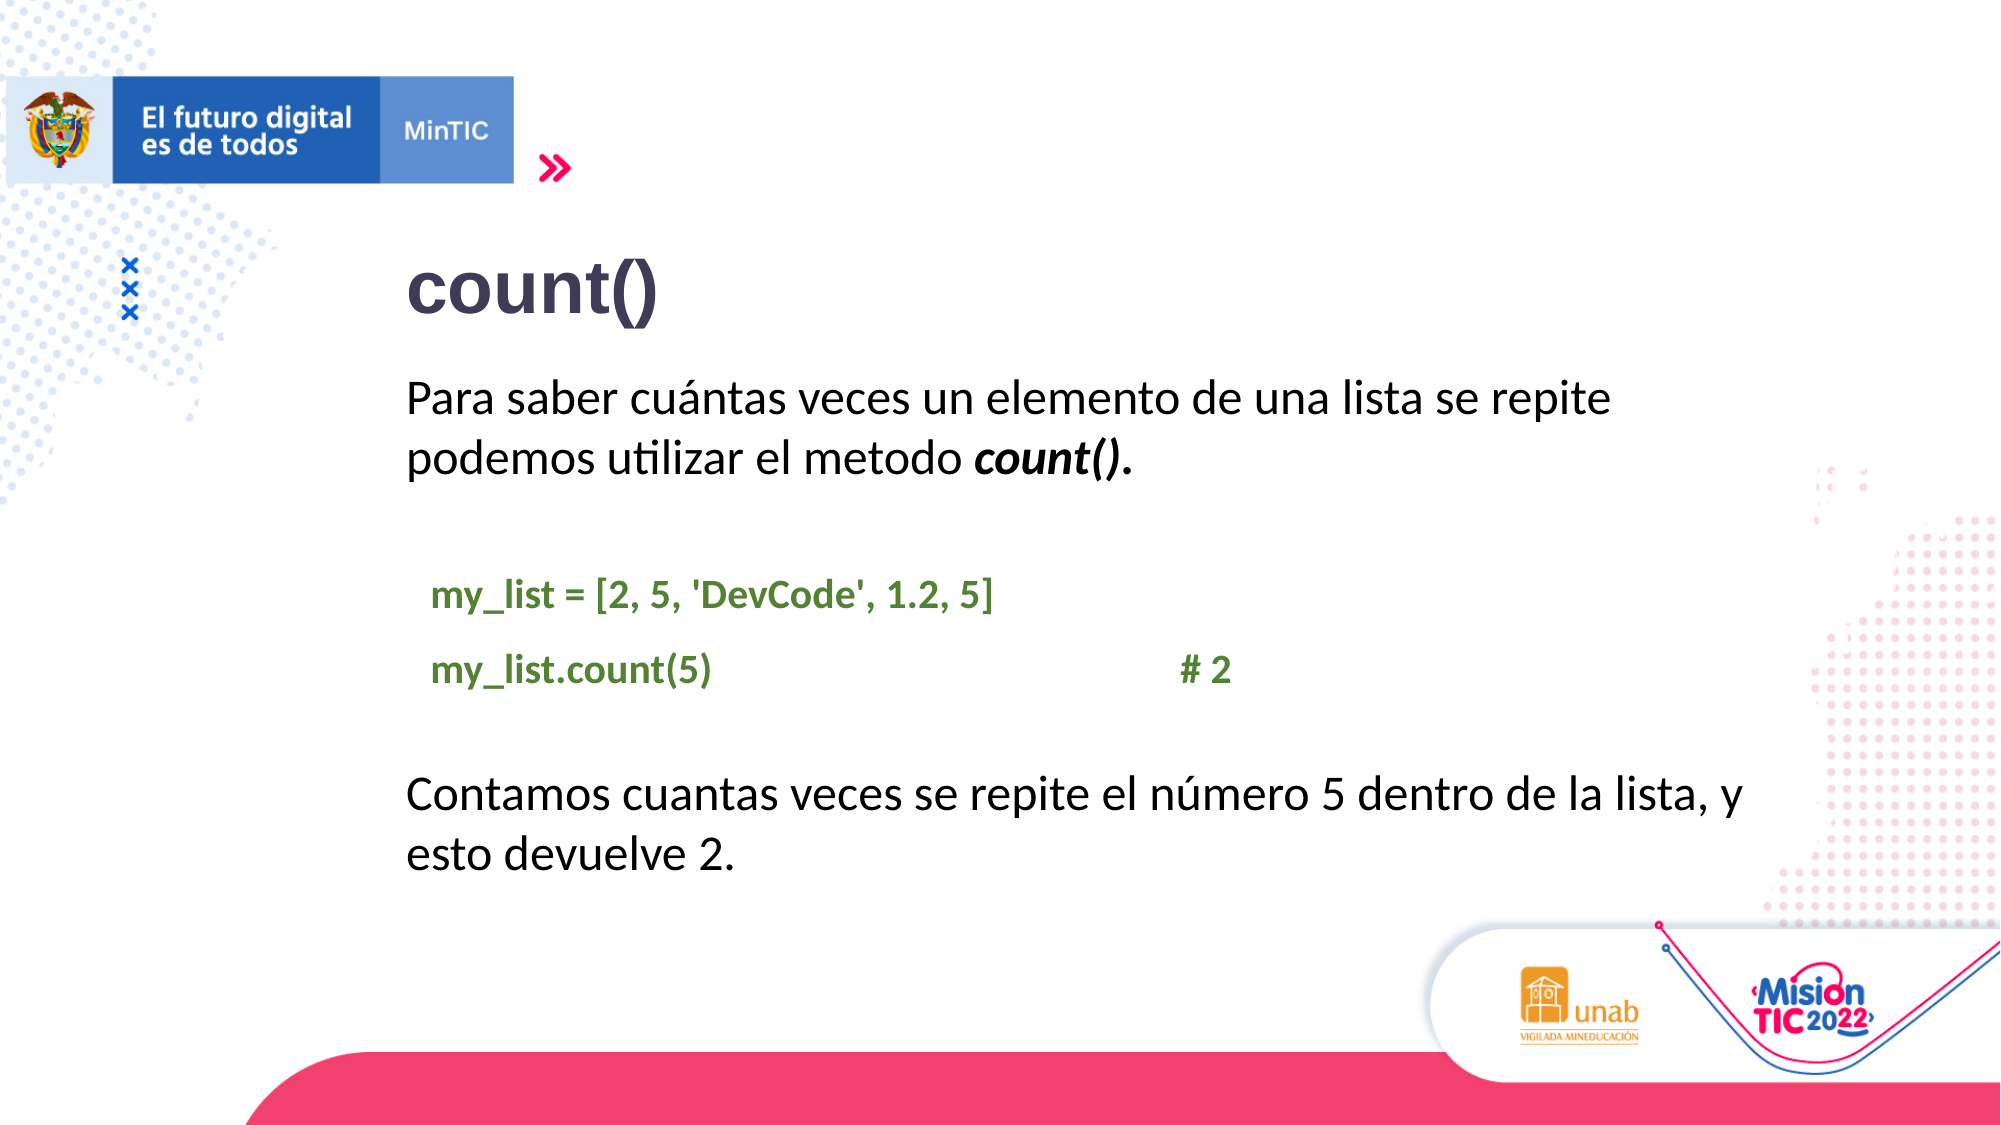

count()
Para saber cuántas veces un elemento de una lista se repite podemos utilizar el metodo count().
my_list = [2, 5, 'DevCode', 1.2, 5]
my_list.count(5) 				# 2
Contamos cuantas veces se repite el número 5 dentro de la lista, y esto devuelve 2.